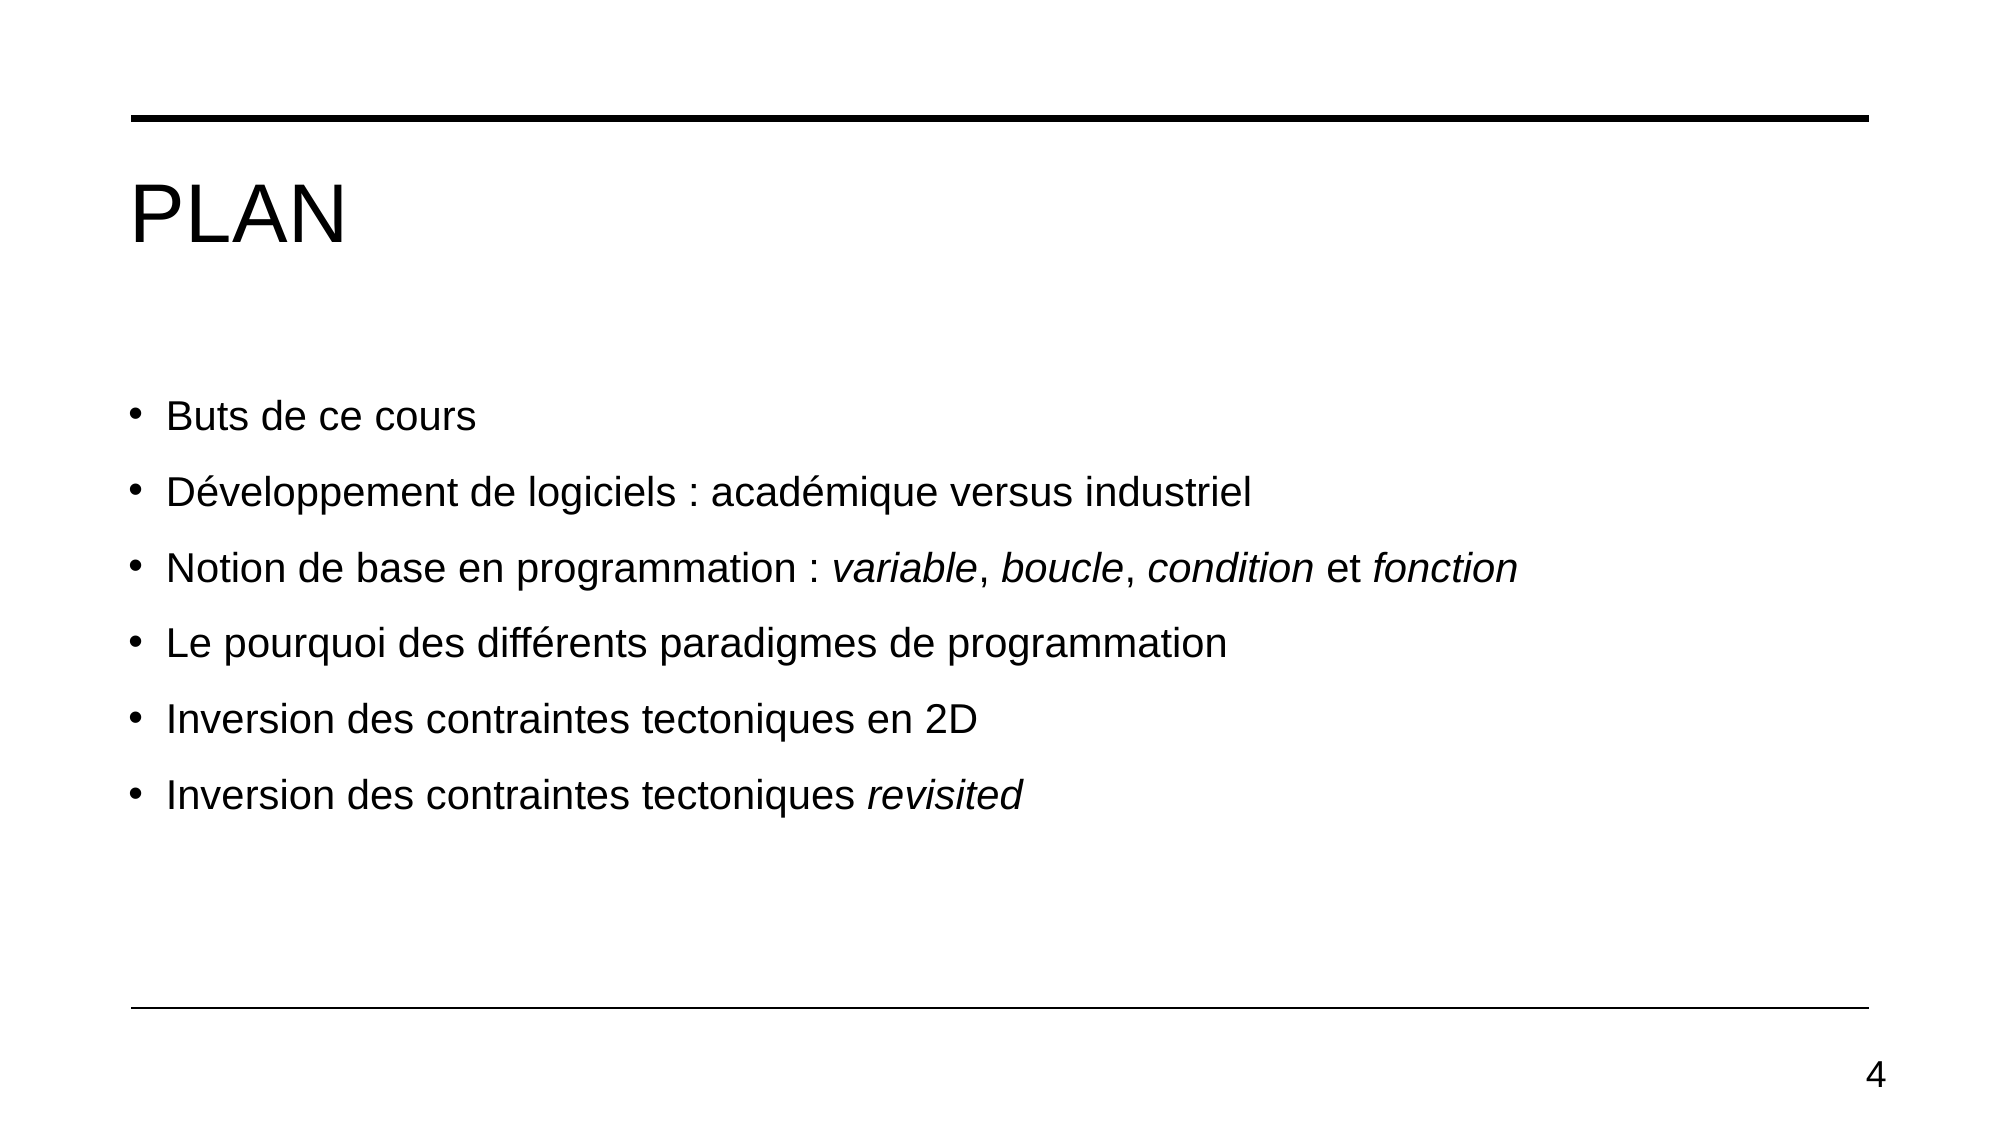

# Plan
Buts de ce cours
Développement de logiciels : académique versus industriel
Notion de base en programmation : variable, boucle, condition et fonction
Le pourquoi des différents paradigmes de programmation
Inversion des contraintes tectoniques en 2D
Inversion des contraintes tectoniques revisited

4